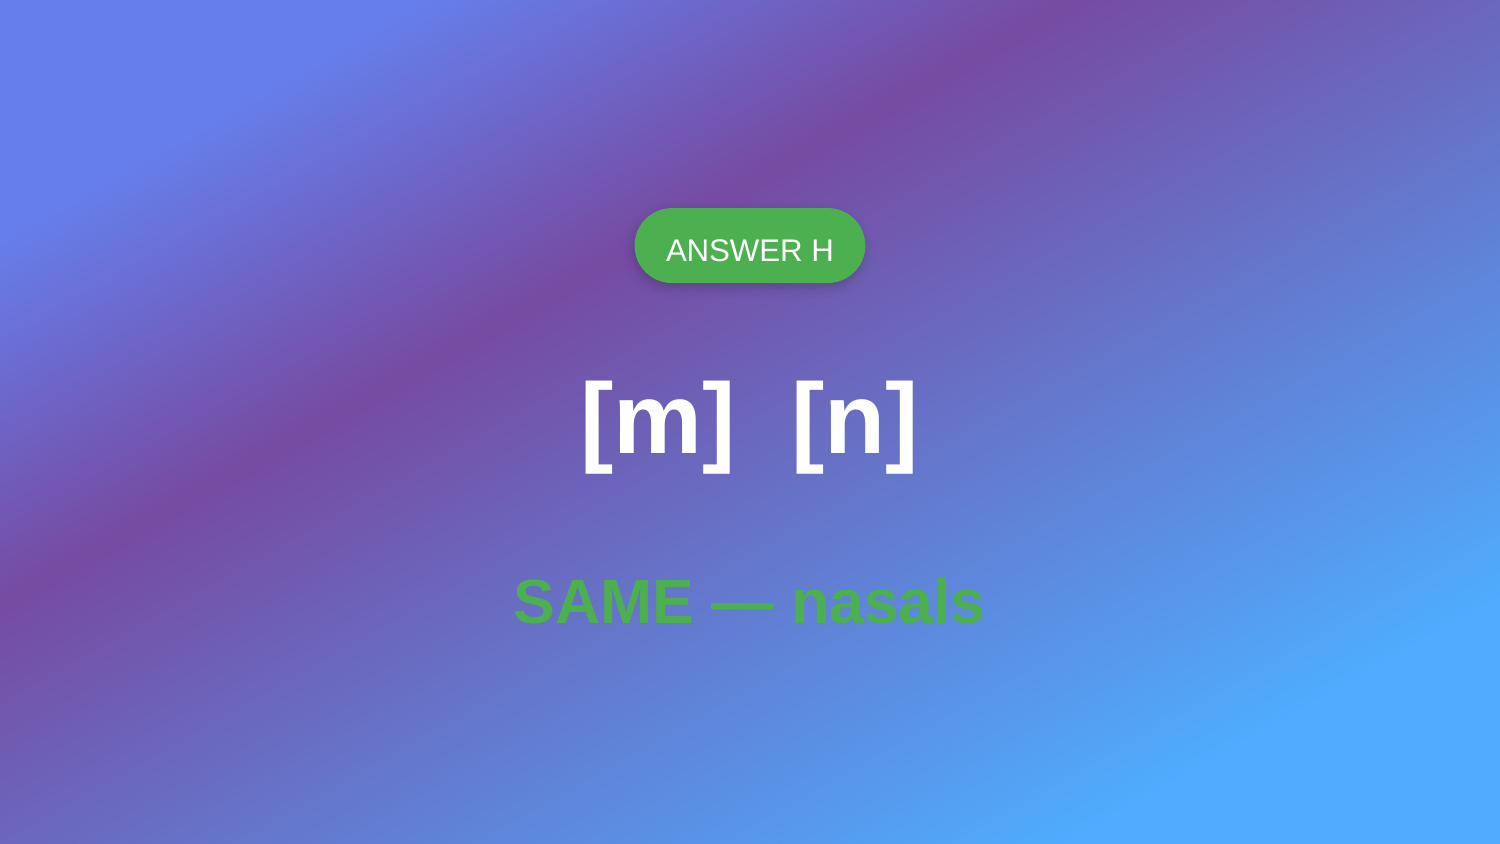

ANSWER H
[m]  [n]
SAME — nasals